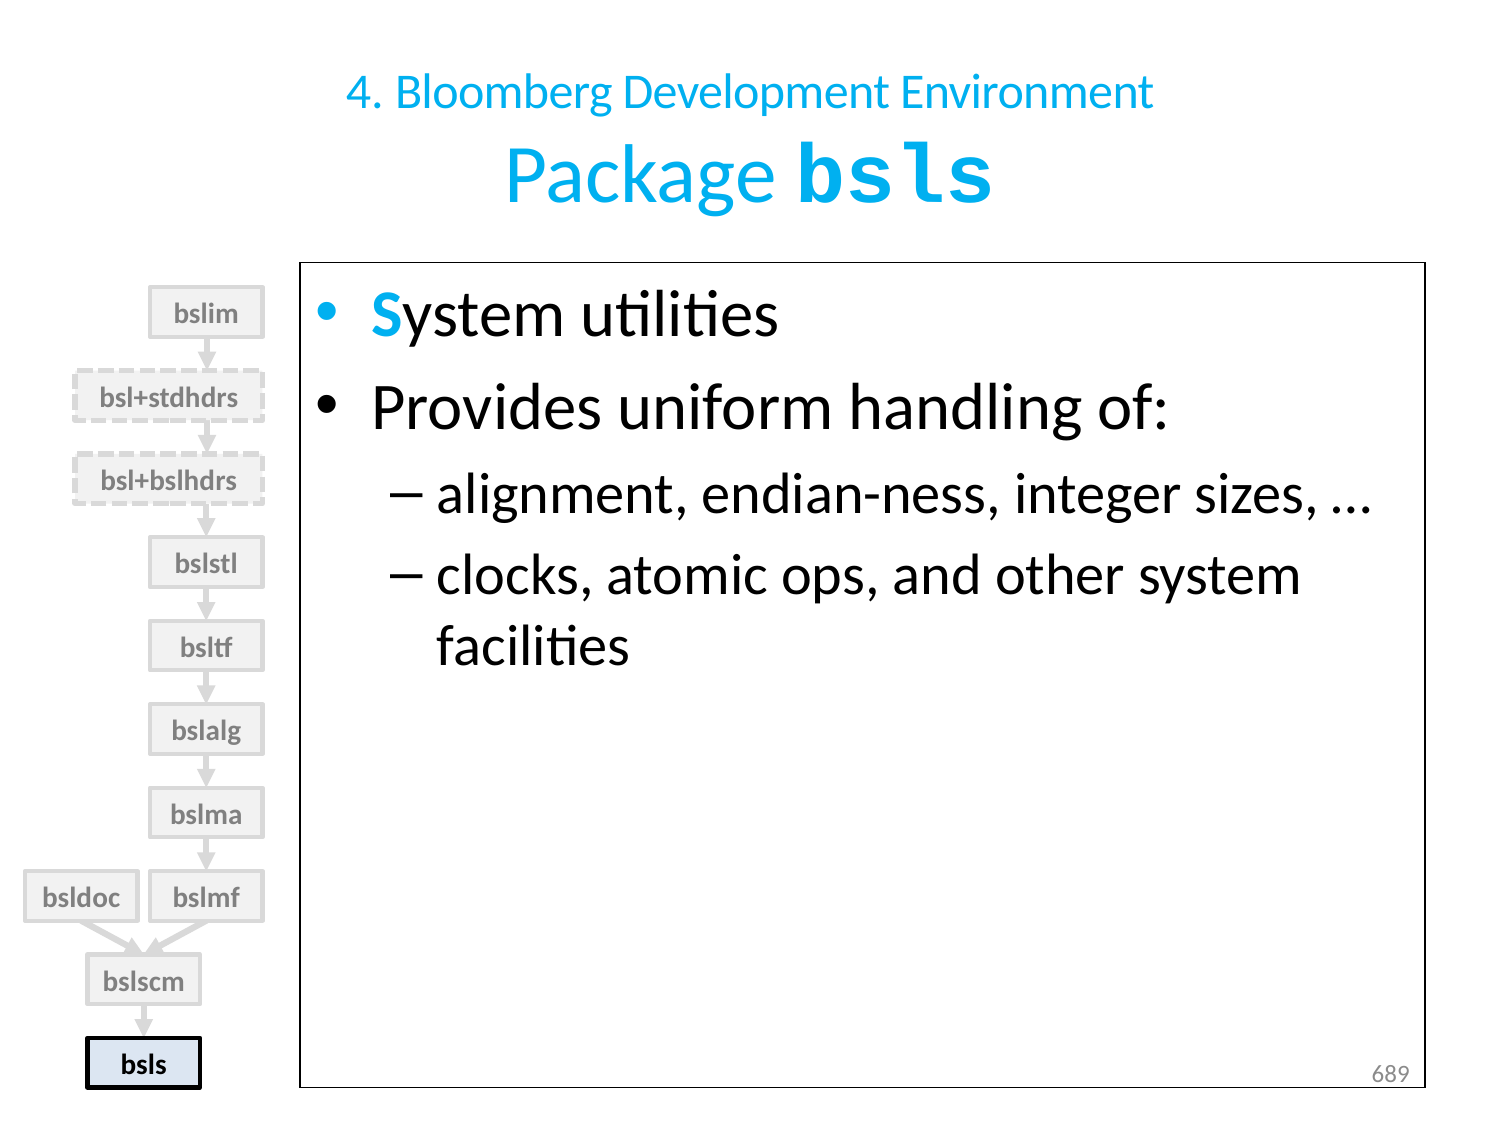

# 4. Bloomberg Development Environment Package bsls
System utilities
Provides uniform handling of:
alignment, endian-ness, integer sizes, …
clocks, atomic ops, and other system facilities

bslim
bsl+stdhdrs
bsl+bslhdrs
bslstl
bsltf
bslalg
bslma
bsldoc
bslmf
bslscm
bsls
689